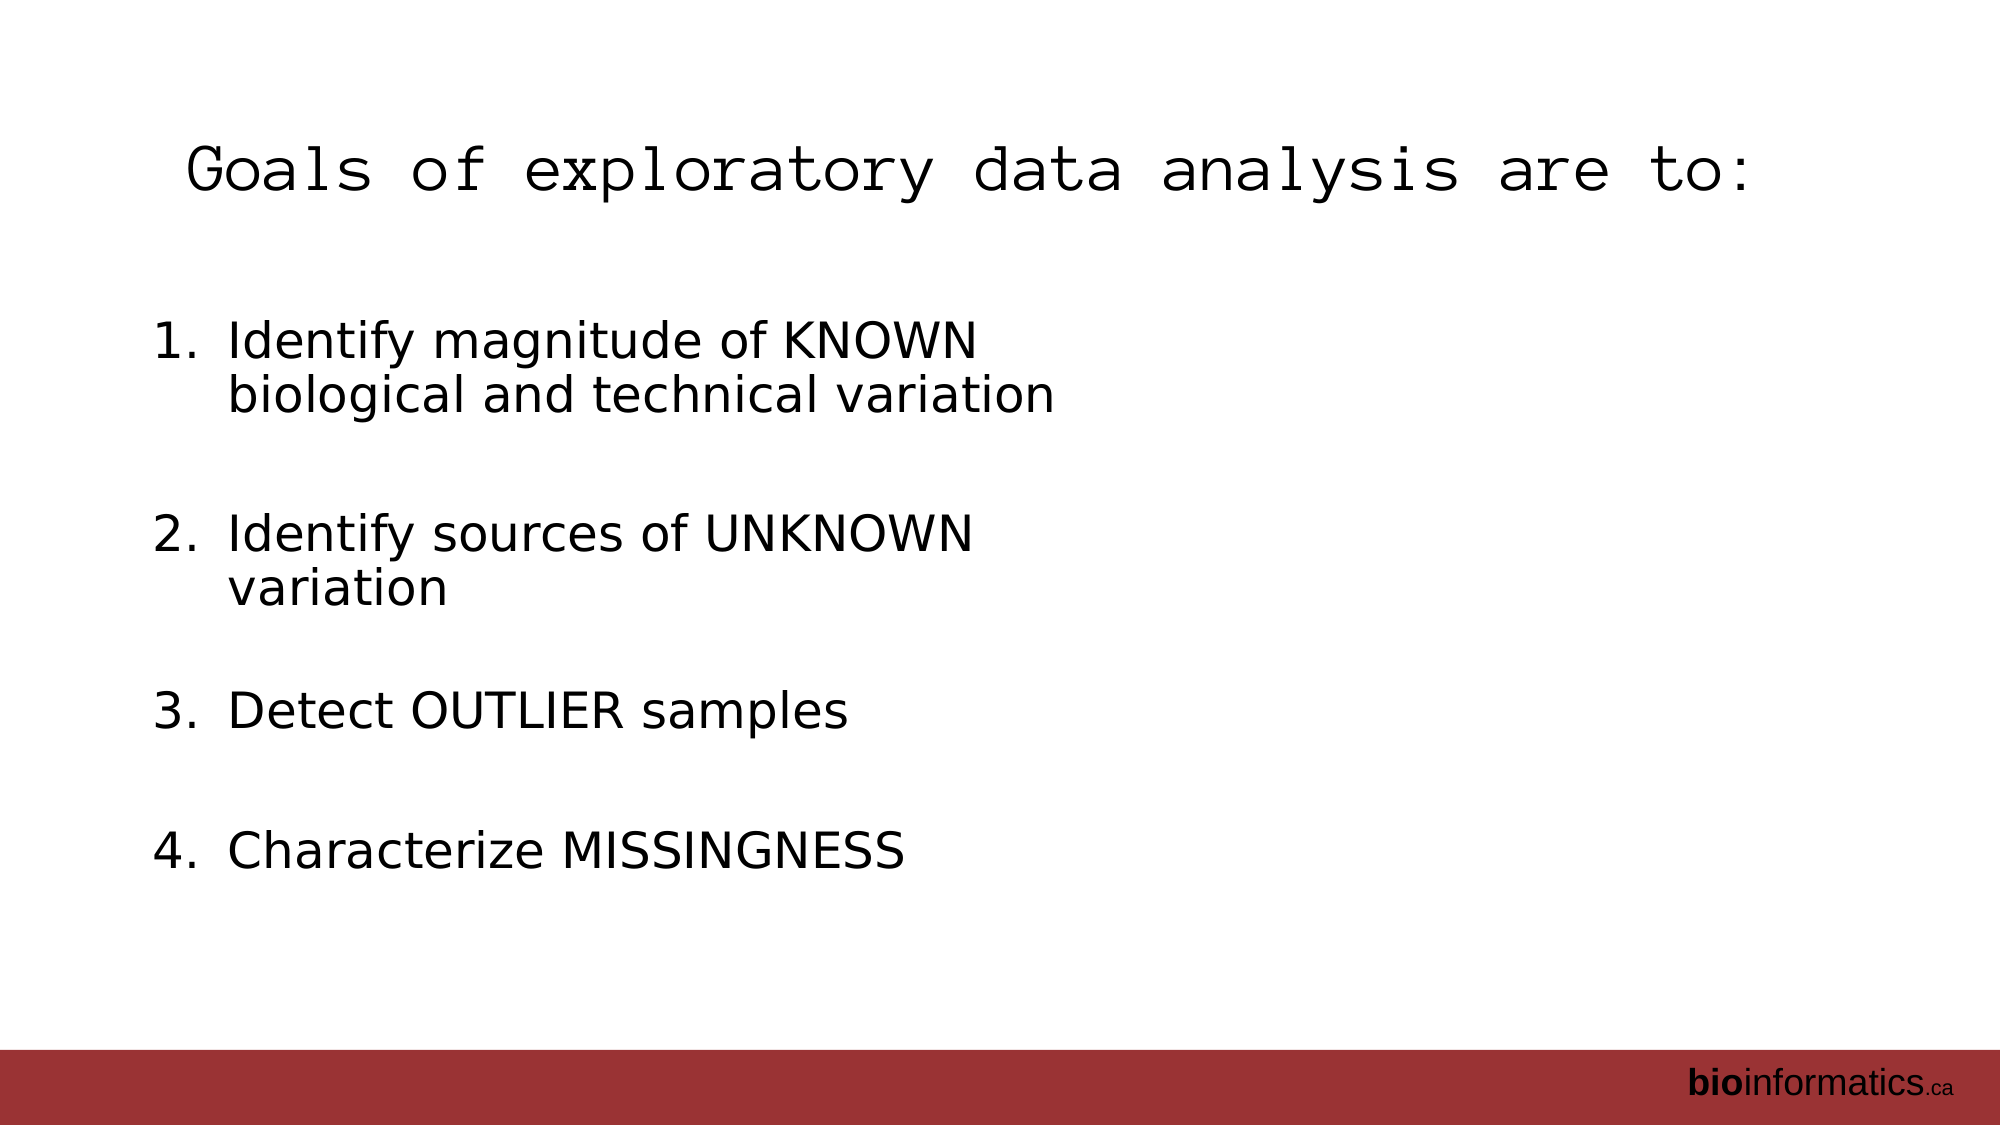

# Goals of exploratory data analysis are to:
Identify magnitude of KNOWN biological and technical variation

Identify sources of UNKNOWN variation
Detect OUTLIER samples

Characterize MISSINGNESS